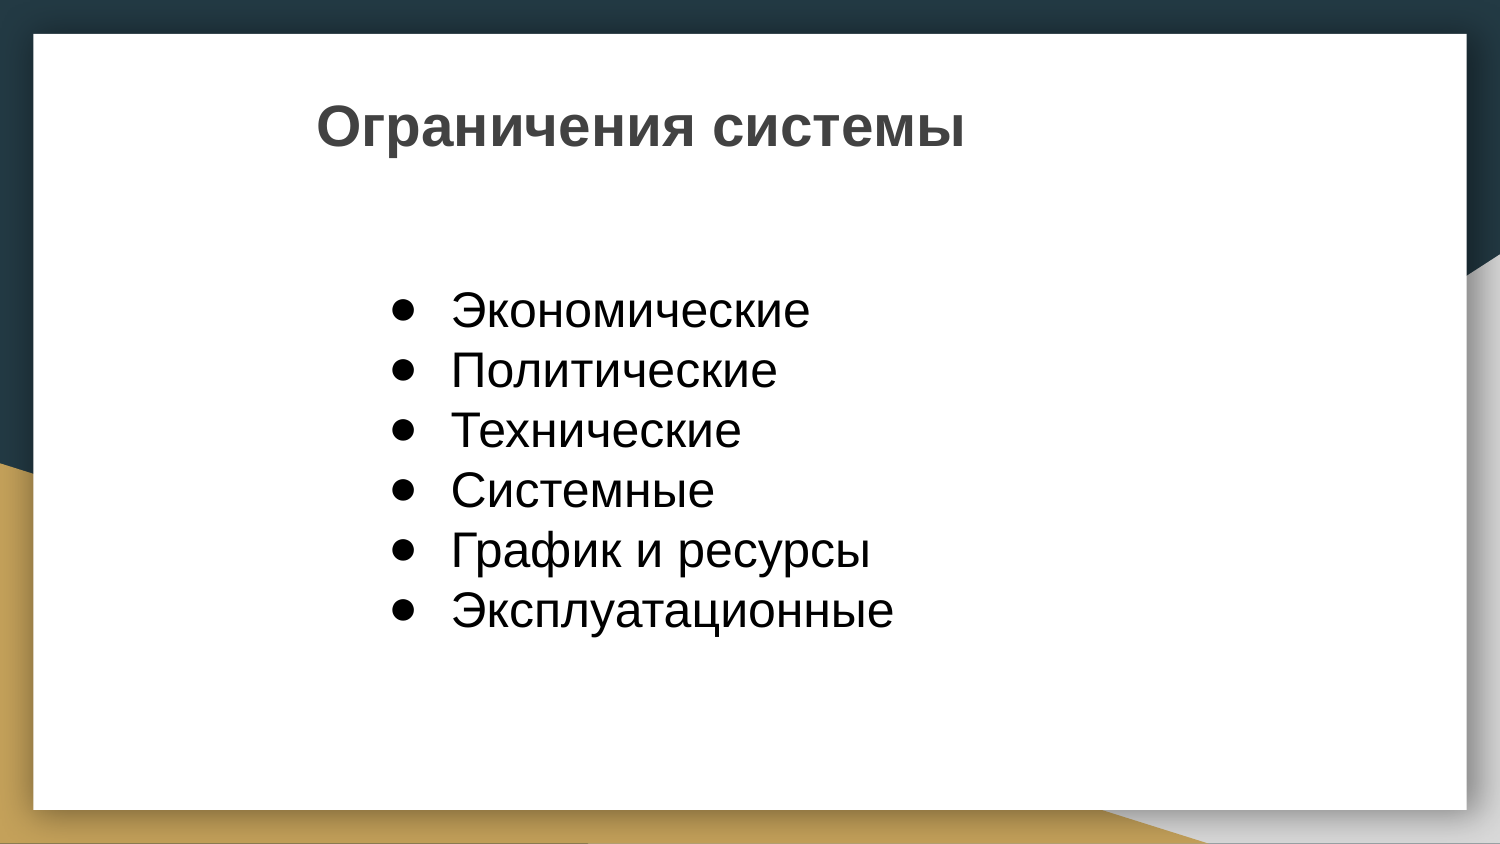

Ограничения системы
Экономические
Политические
Технические
Системные
График и ресурсы
Эксплуатационные